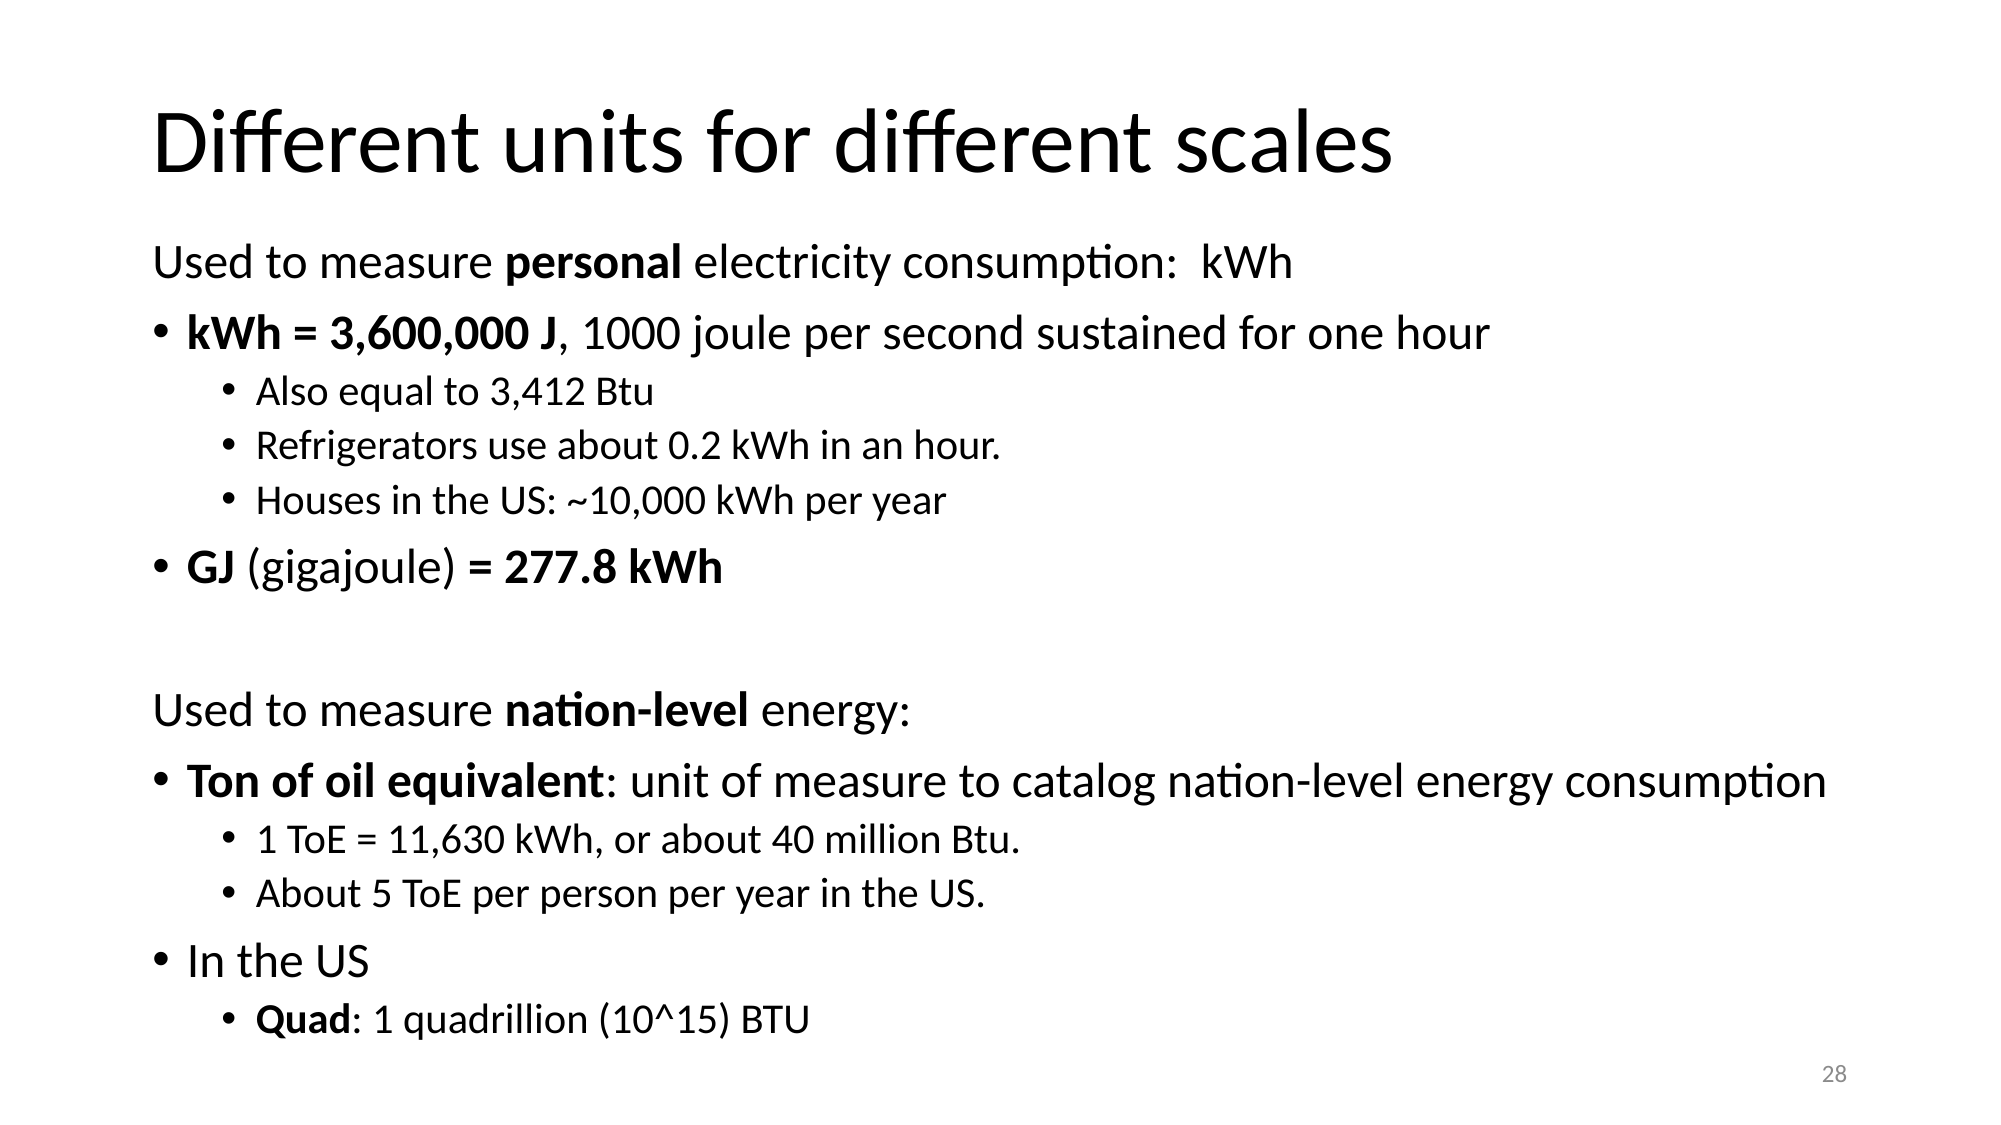

# Different units for different scales
Used to measure personal electricity consumption:  kWh
kWh = 3,600,000 J, 1000 joule per second sustained for one hour
Also equal to 3,412 Btu
Refrigerators use about 0.2 kWh in an hour.
Houses in the US: ~10,000 kWh per year
GJ (gigajoule) = 277.8 kWh

Used to measure nation-level energy:
Ton of oil equivalent: unit of measure to catalog nation-level energy consumption
1 ToE = 11,630 kWh, or about 40 million Btu.
About 5 ToE per person per year in the US.
In the US
Quad: 1 quadrillion (10^15) BTU

28